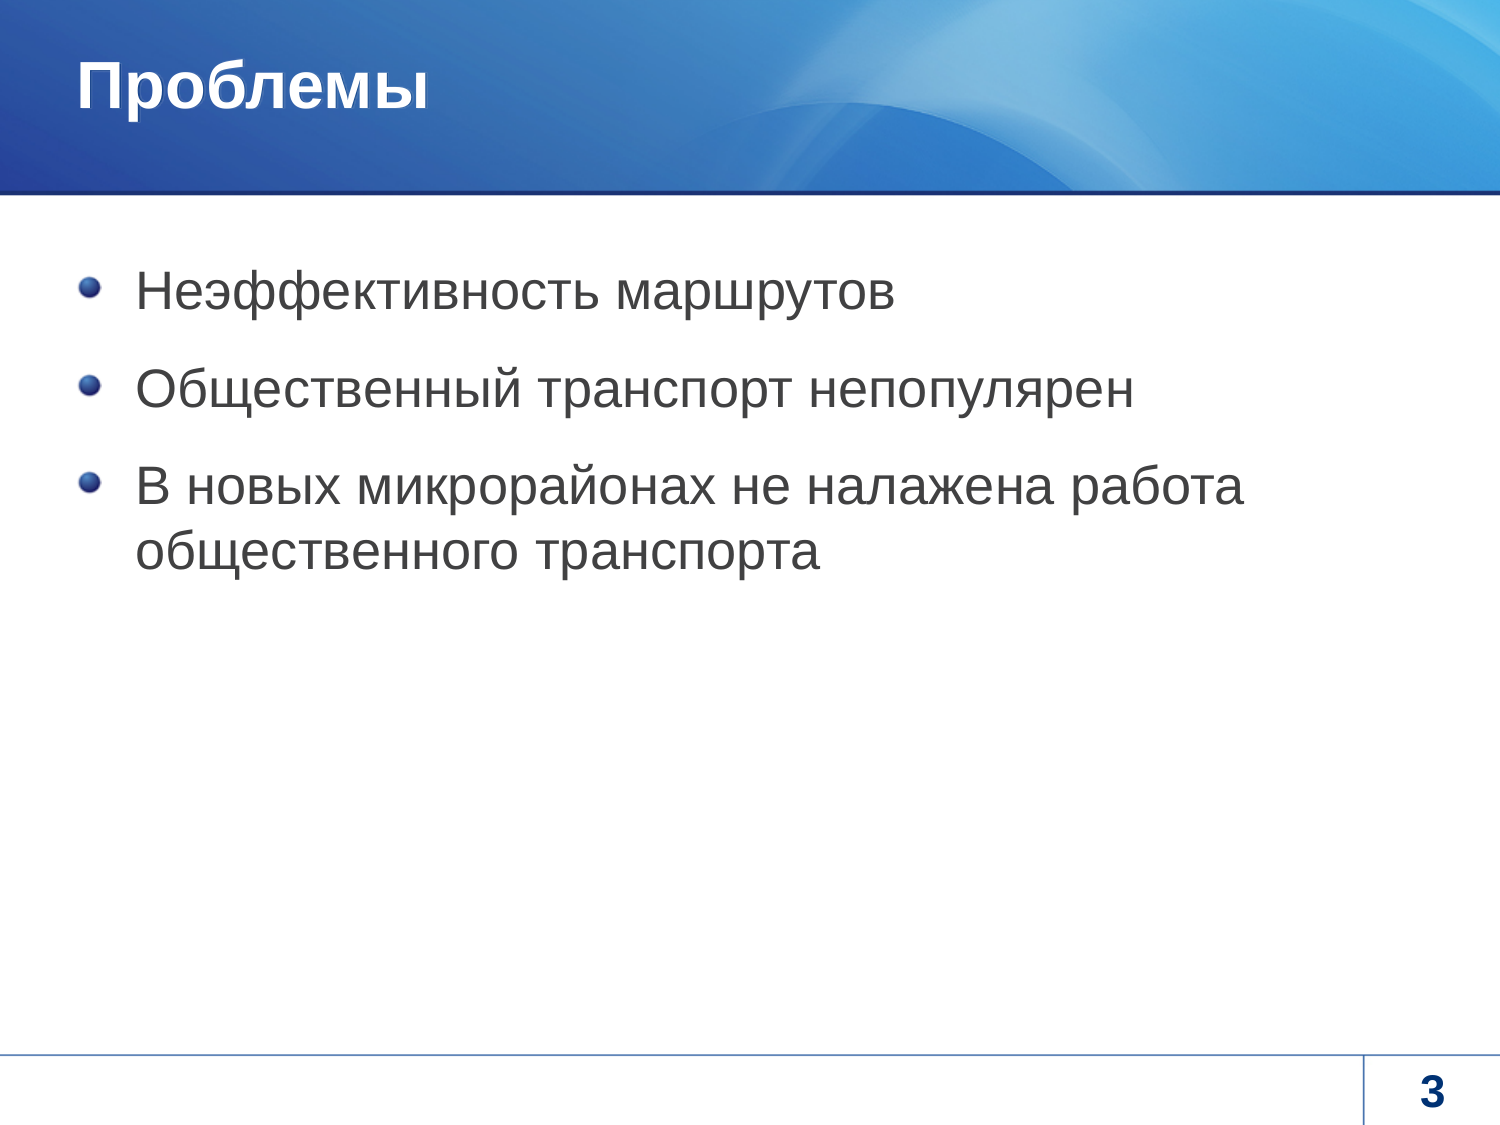

Неэффективность маршрутов
Общественный транспорт непопулярен
В новых микрорайонах не налажена работа общественного транспорта
# Проблемы
3